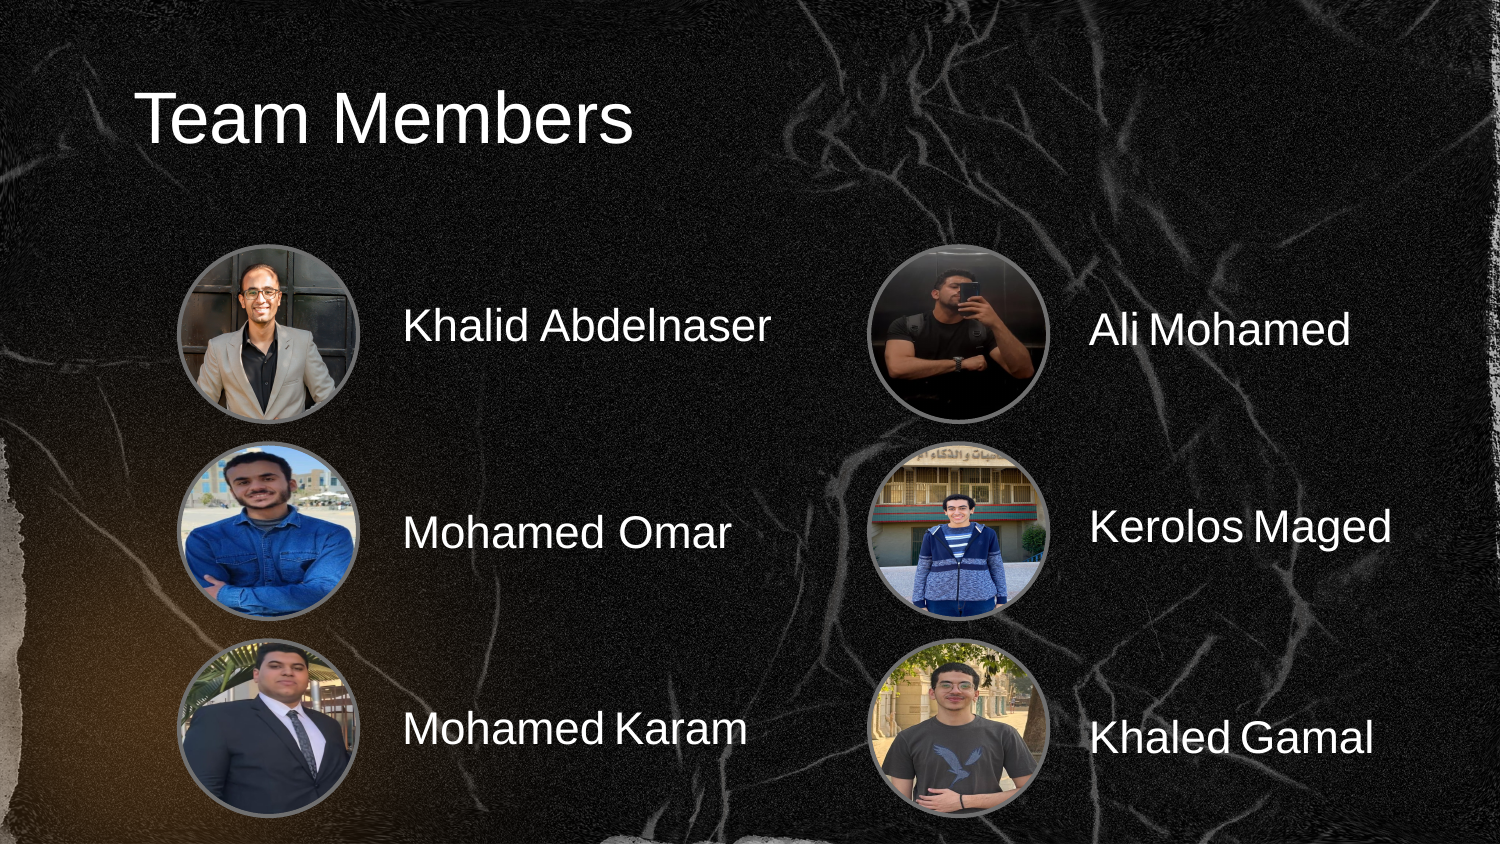

# Team Members

Khalid Abdelnaser
Ali Mohamed

Kerolos Maged
Mohamed Omar

Mohamed Karam
Khaled Gamal